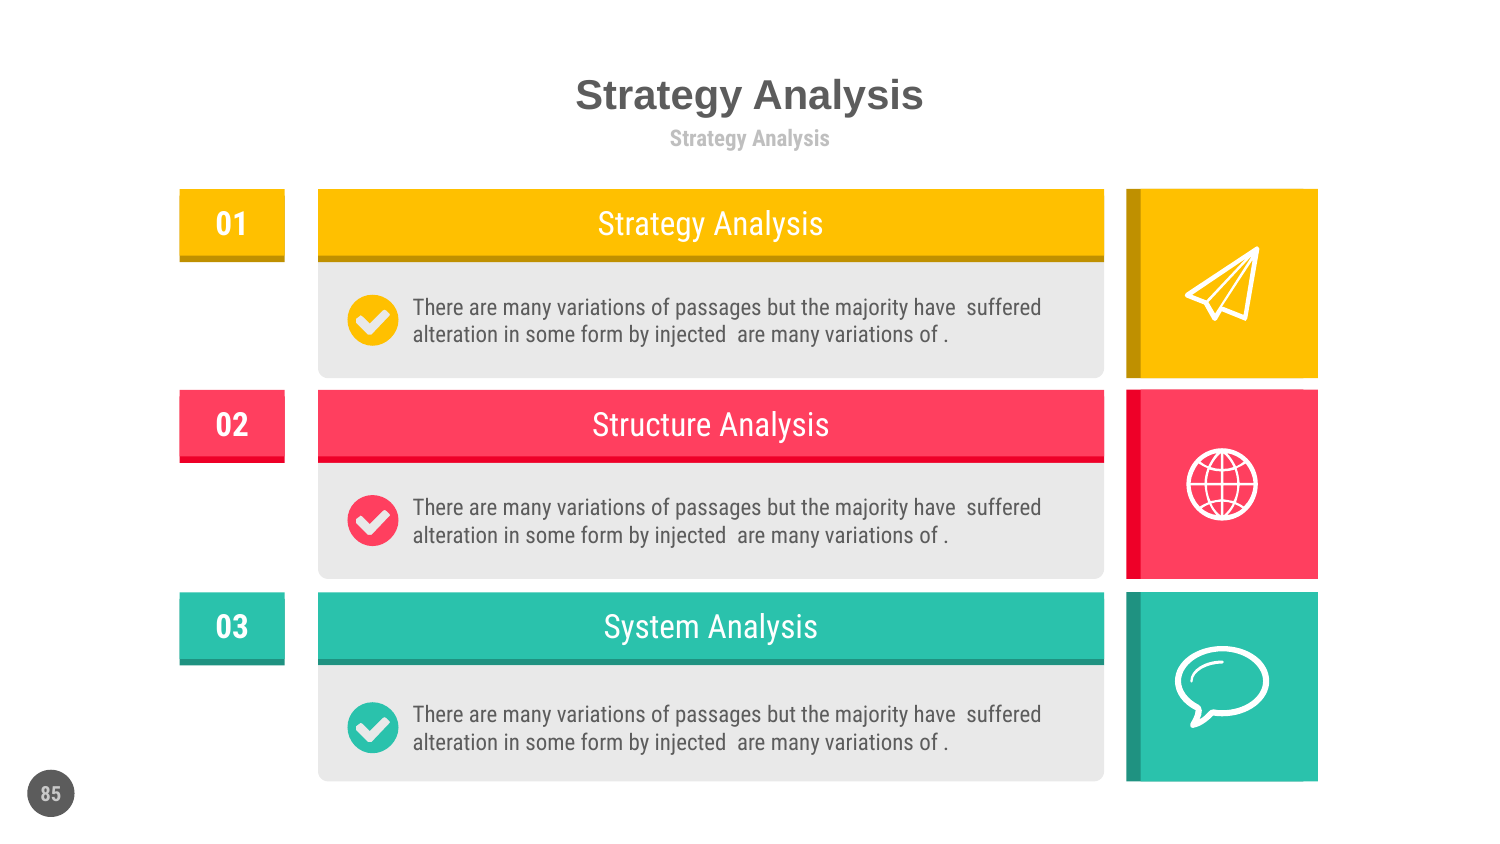

# Strategy Analysis
Strategy Analysis
01

Strategy Analysis

There are many variations of passages but the majority have  suffered alteration in some form by injected  are many variations of .

02

Structure Analysis

There are many variations of passages but the majority have  suffered alteration in some form by injected  are many variations of .

03

System Analysis

There are many variations of passages but the majority have  suffered alteration in some form by injected  are many variations of .

85